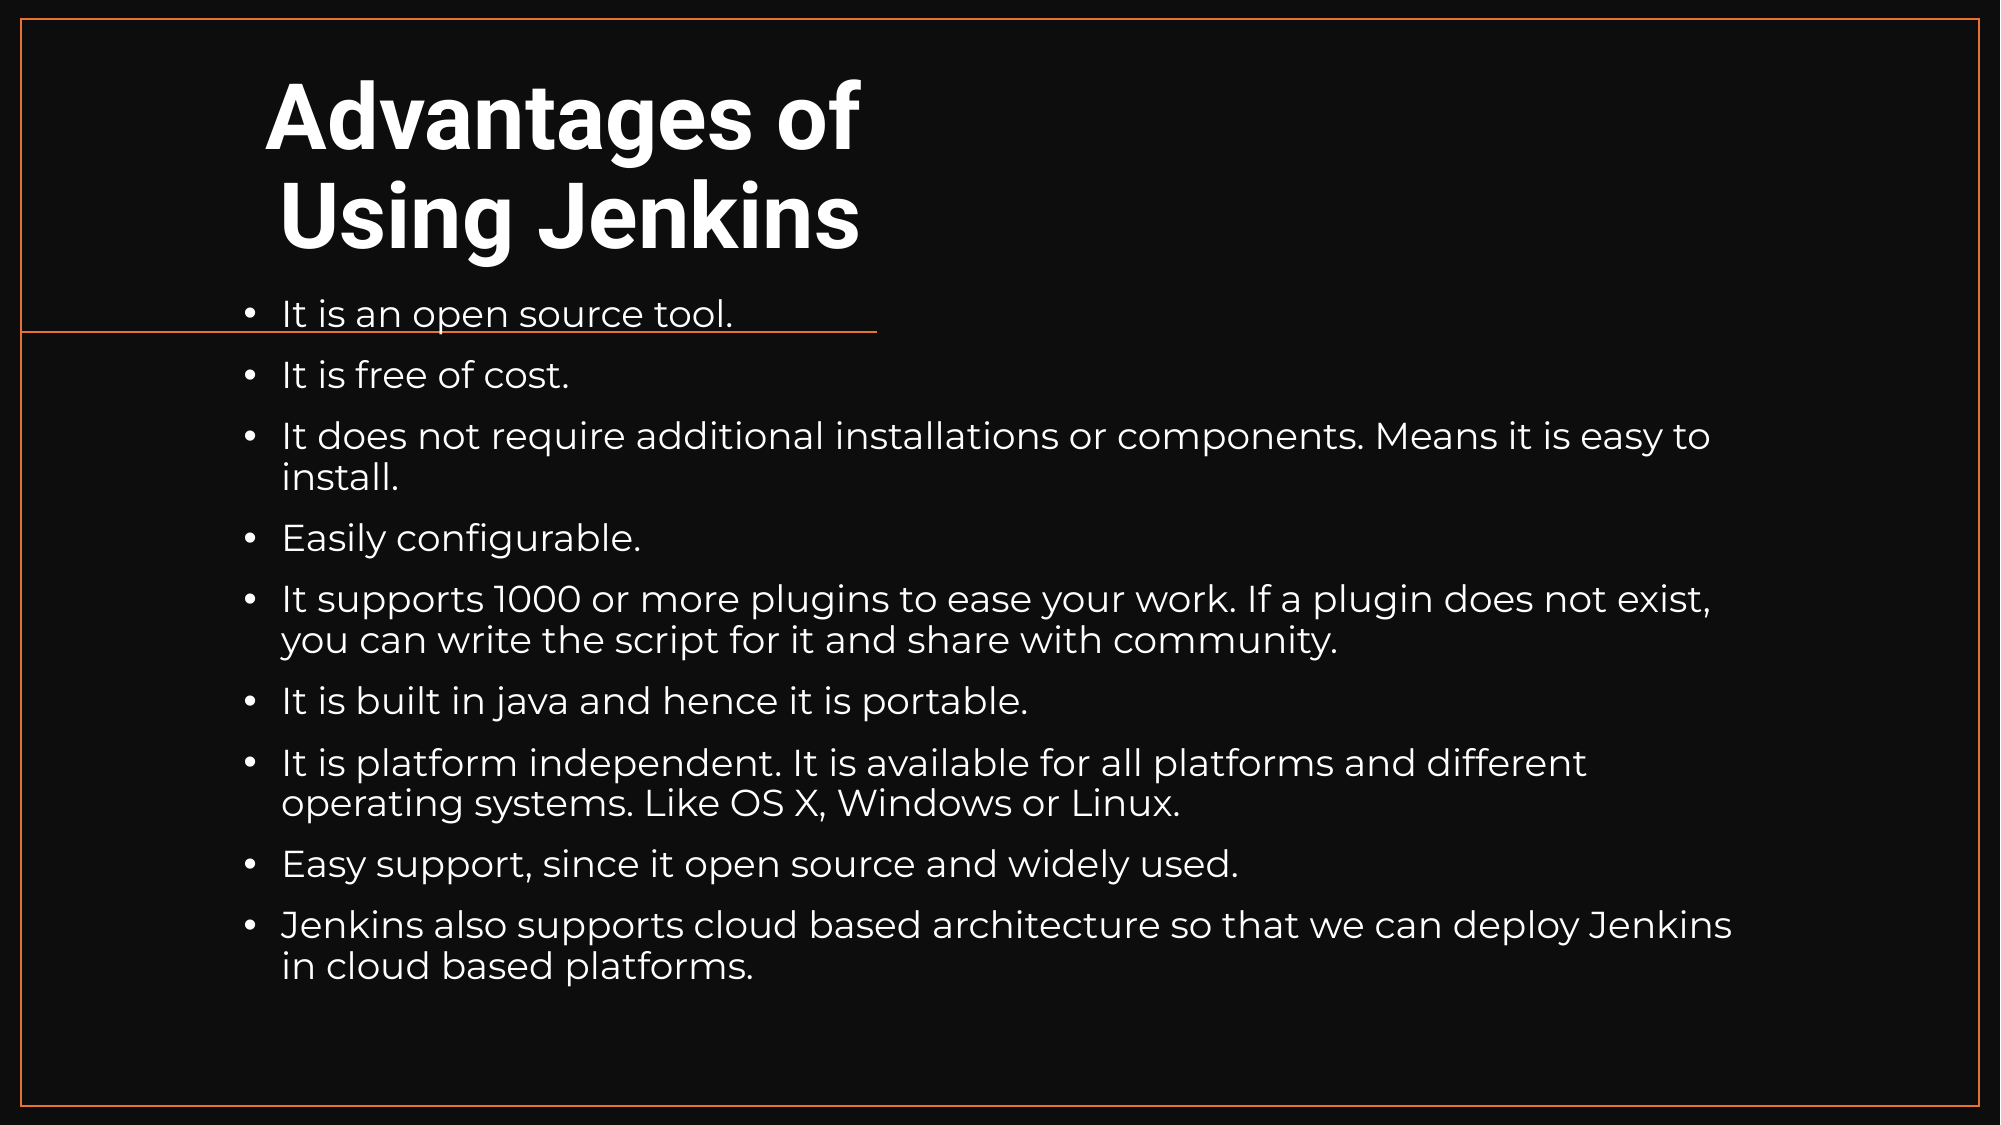

# Advantages of Using Jenkins

It is an open source tool.
It is free of cost.
It does not require additional installations or components. Means it is easy to install.
Easily configurable.
It supports 1000 or more plugins to ease your work. If a plugin does not exist, you can write the script for it and share with community.
It is built in java and hence it is portable.
It is platform independent. It is available for all platforms and different operating systems. Like OS X, Windows or Linux.
Easy support, since it open source and widely used.
Jenkins also supports cloud based architecture so that we can deploy Jenkins in cloud based platforms.